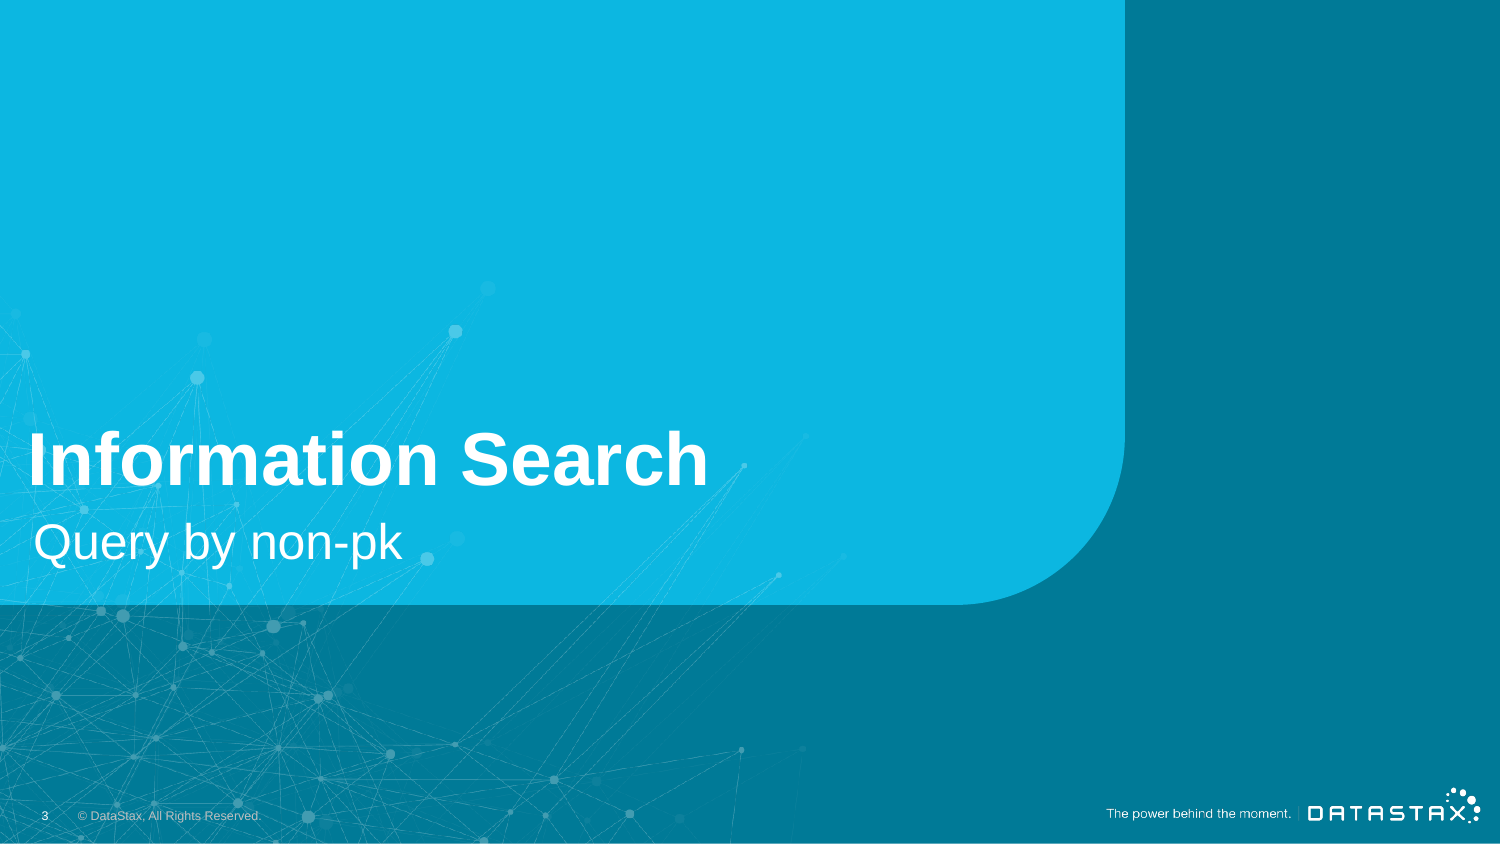

# Information Search
Query by non-pk
3
© DataStax, All Rights Reserved.